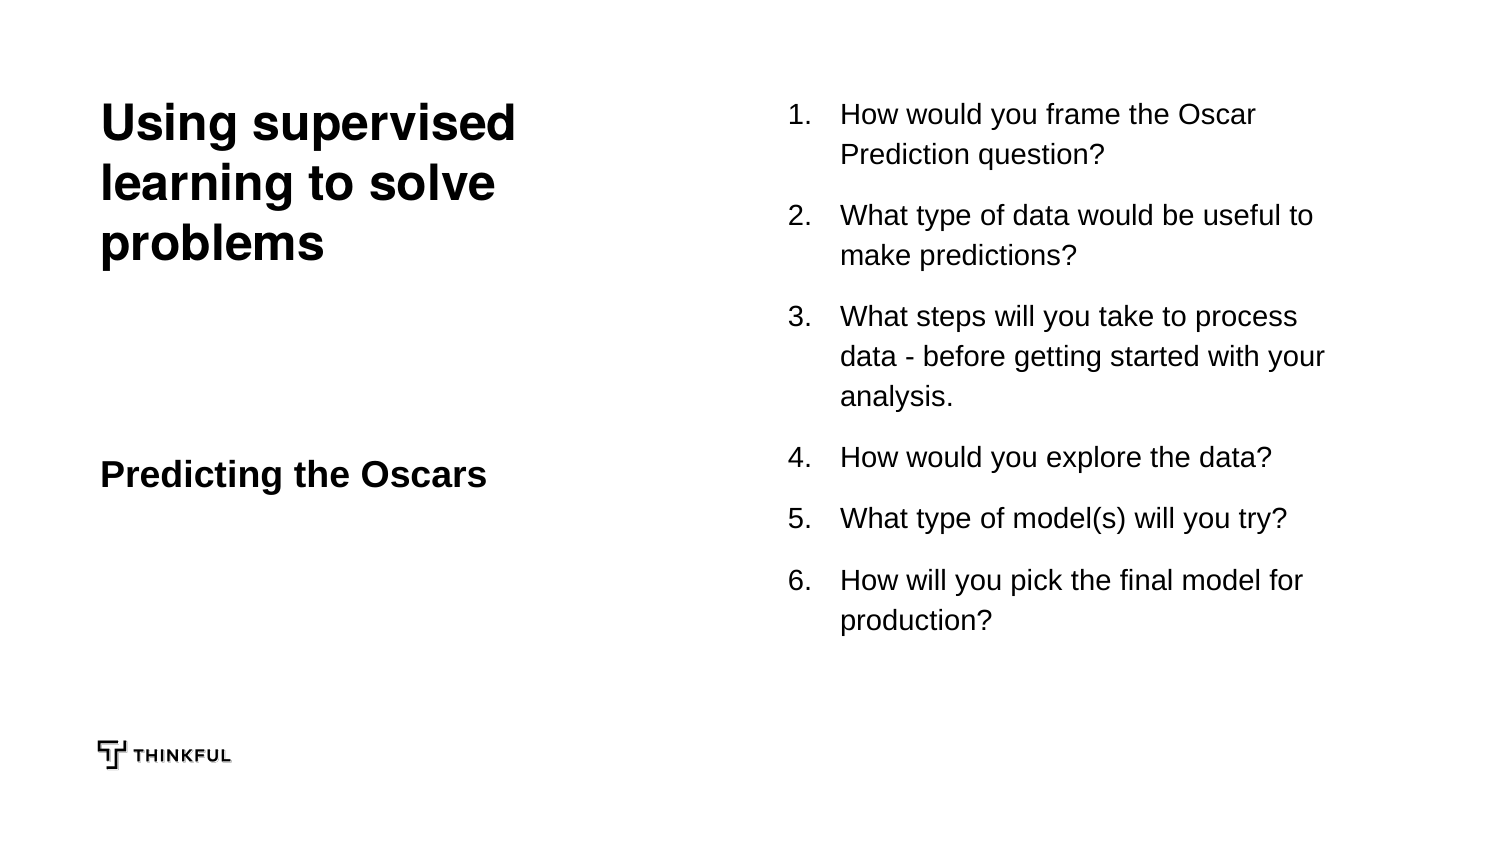

# Using supervised learning to solve problems Predicting the Oscars
How would you frame the Oscar Prediction question?
What type of data would be useful to make predictions?
What steps will you take to process data - before getting started with your analysis.
How would you explore the data?
What type of model(s) will you try?
How will you pick the final model for production?